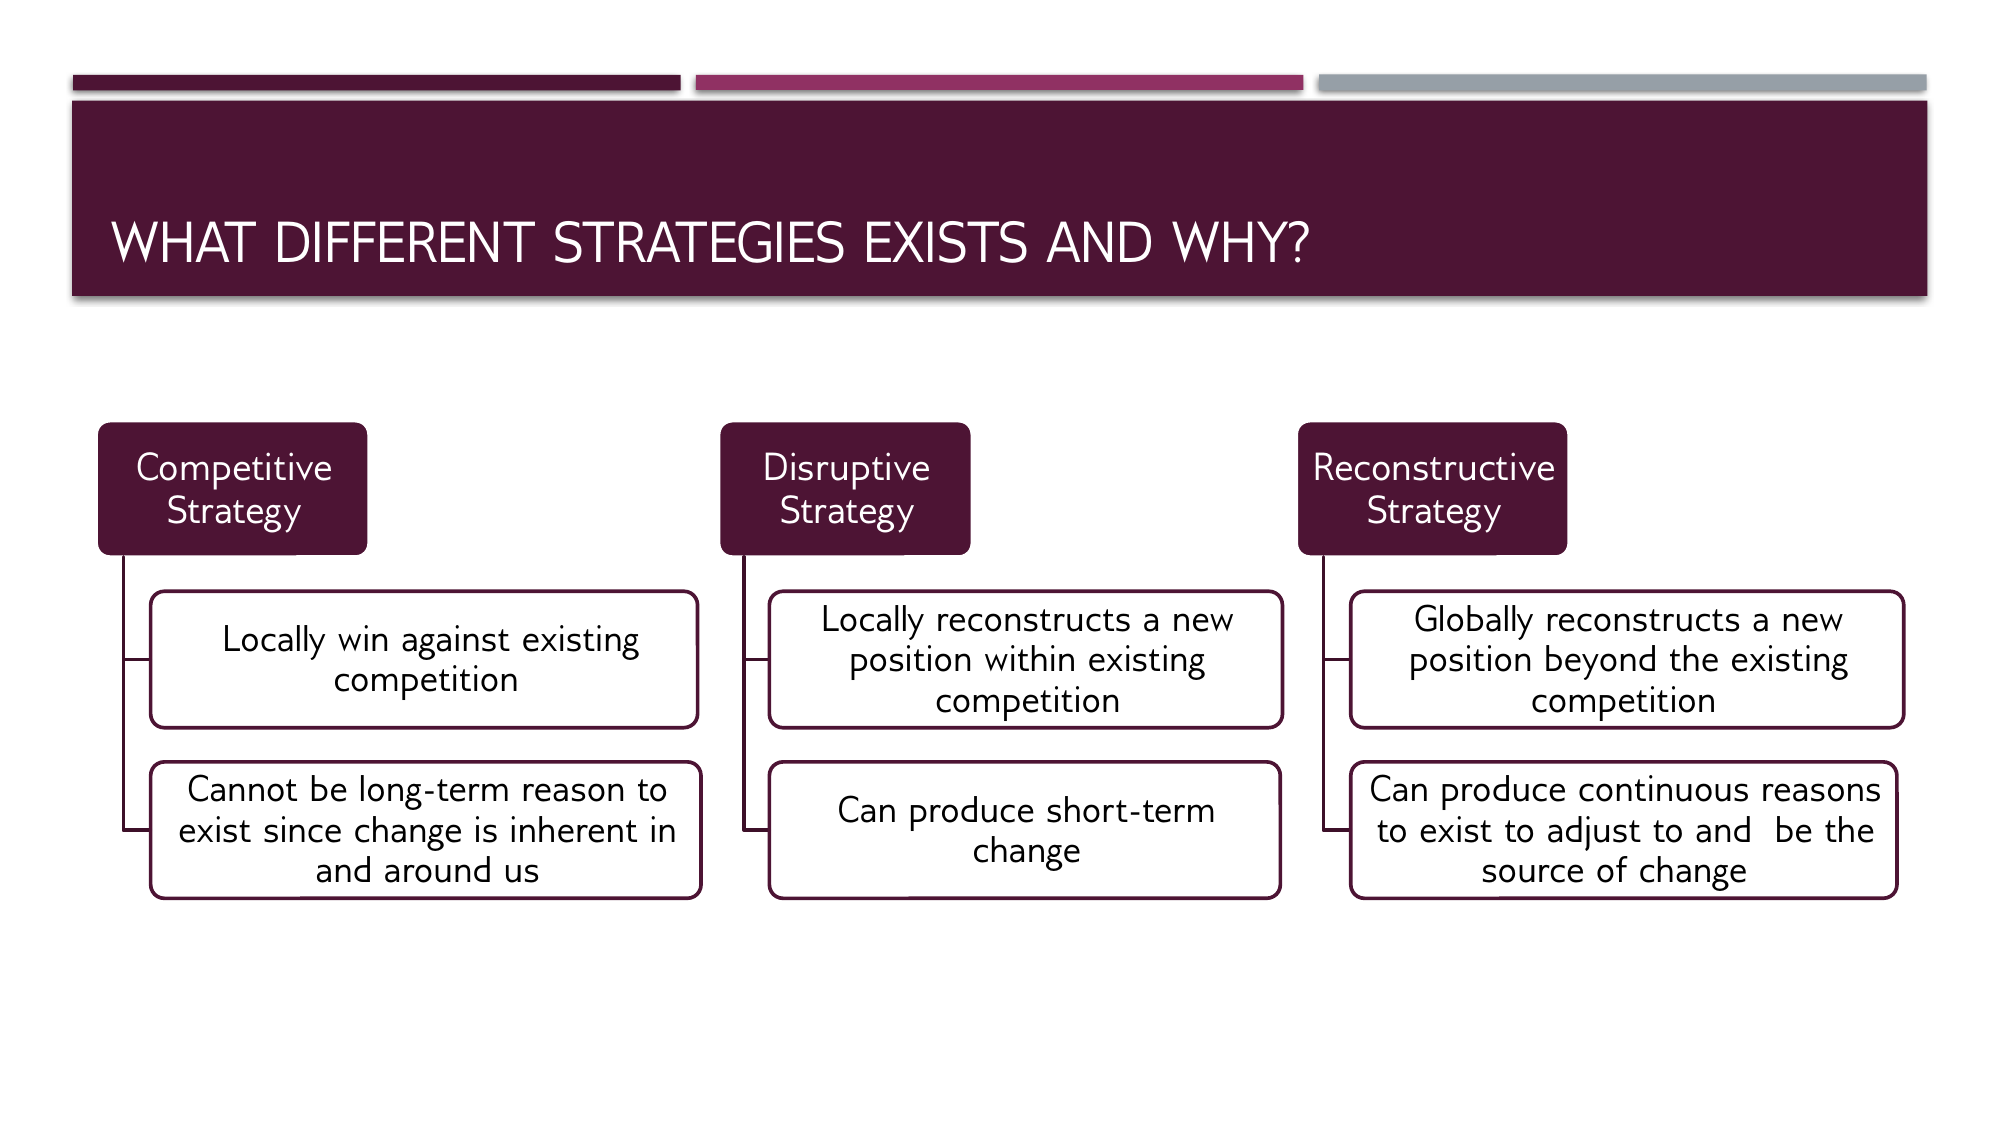

# What Different Strategies exists and Why?
Competitive Strategy
 Locally win against existing competition
Cannot be long-term reason to exist since change is inherent in and around us
Disruptive Strategy
Locally reconstructs a new position within existing competition
Can produce short-term change
Reconstructive Strategy
Globally reconstructs a new position beyond the existing competition
Can produce continuous reasons to exist to adjust to and  be the source of change